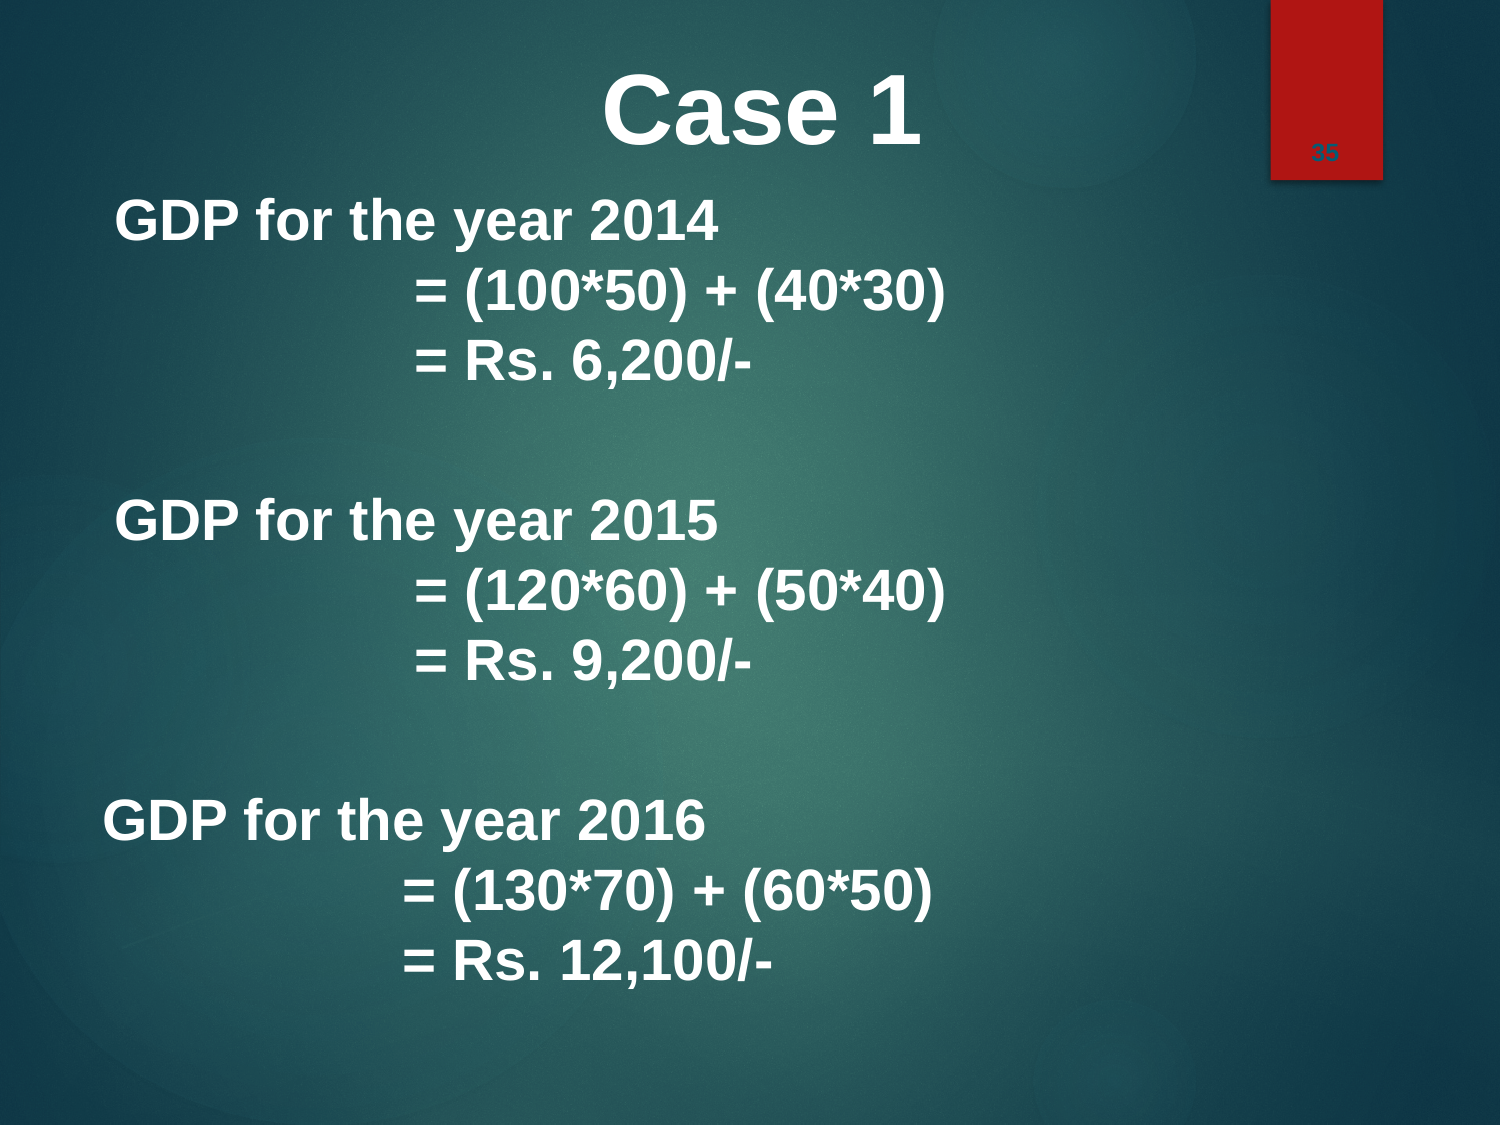

Case 1
35
GDP for the year 2014
		= (100*50) + (40*30)
		= Rs. 6,200/-
GDP for the year 2015
		= (120*60) + (50*40)
		= Rs. 9,200/-
GDP for the year 2016
		= (130*70) + (60*50)
		= Rs. 12,100/-